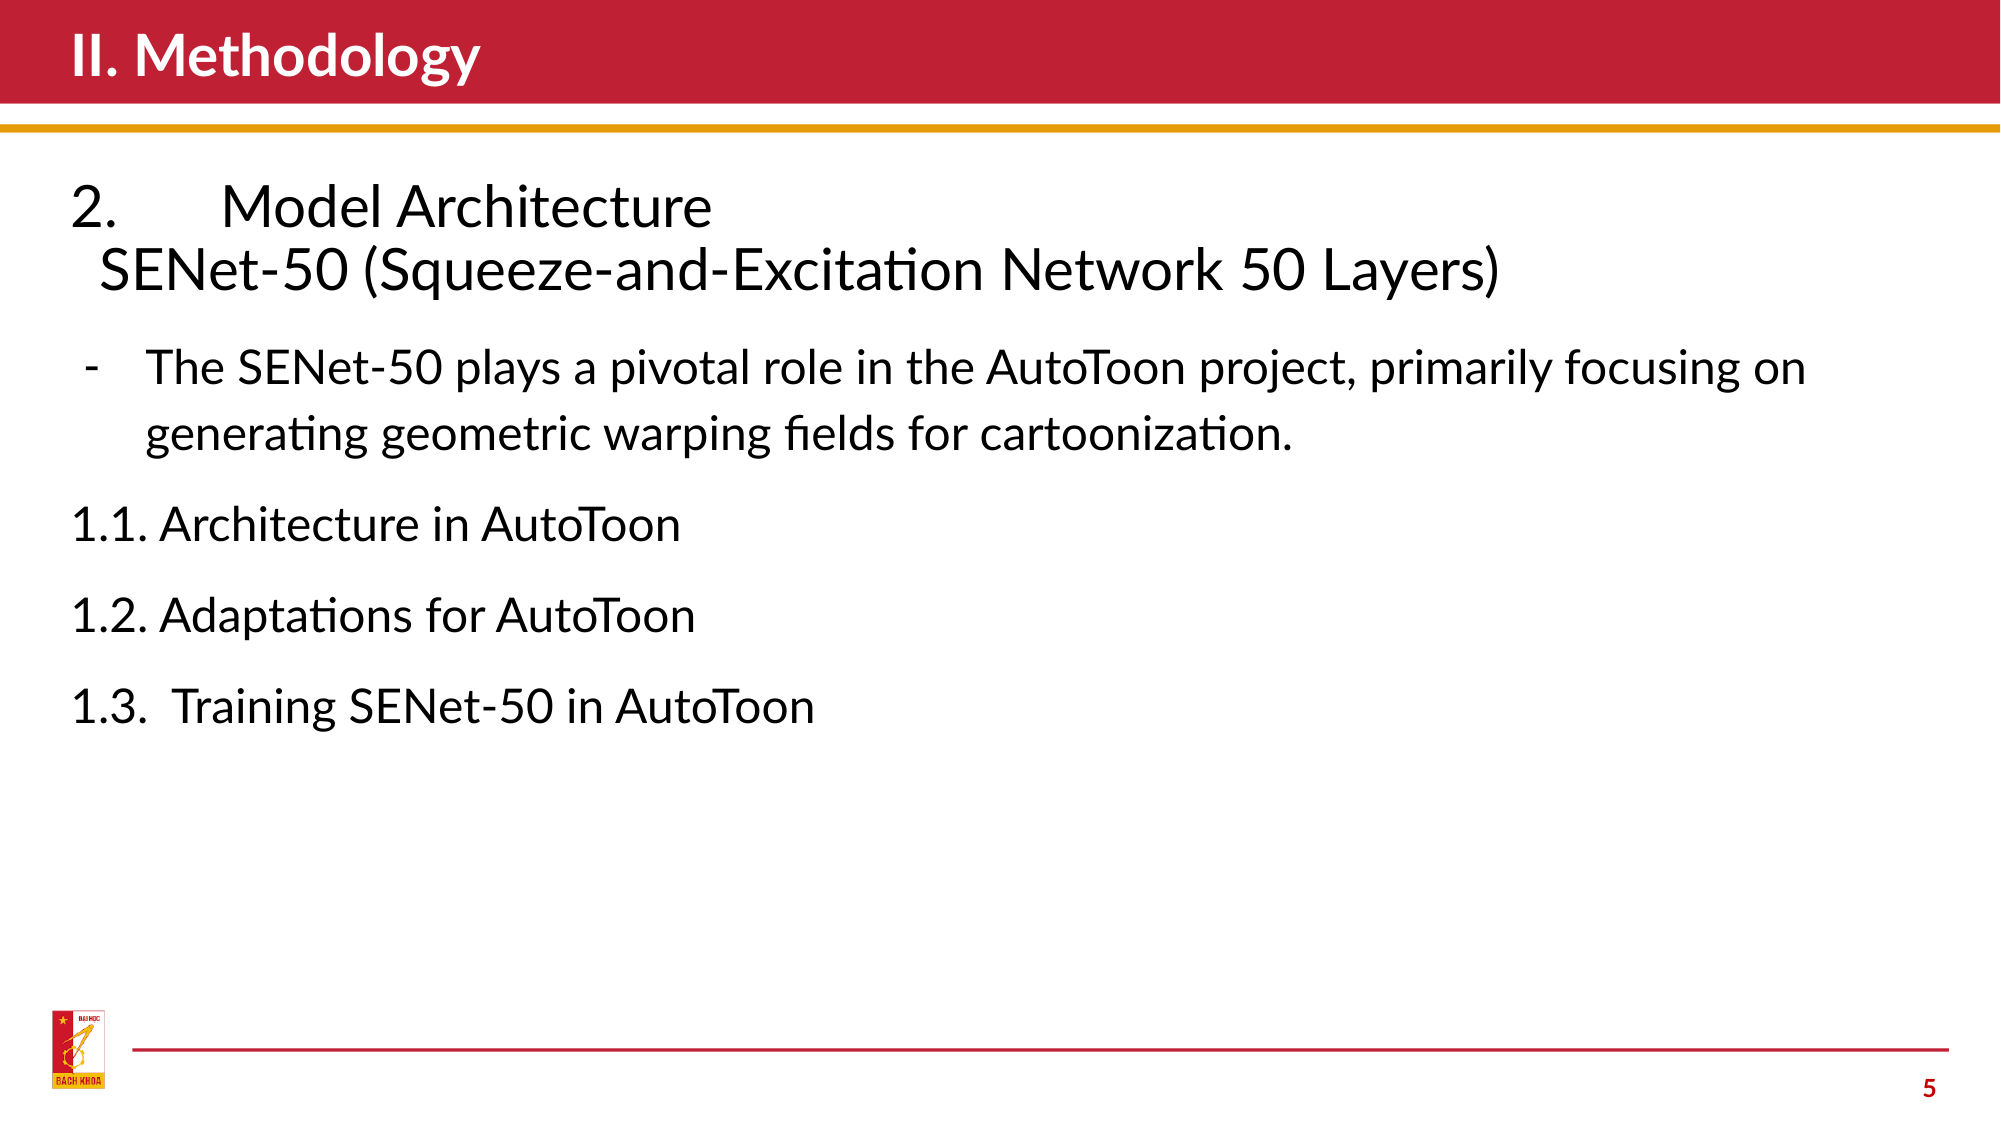

# II. Methodology
2.	Model Architecture
SENet-50 (Squeeze-and-Excitation Network 50 Layers)
The SENet-50 plays a pivotal role in the AutoToon project, primarily focusing on generating geometric warping fields for cartoonization.
1.1. Architecture in AutoToon
1.2. Adaptations for AutoToon
1.3.  Training SENet-50 in AutoToon

5